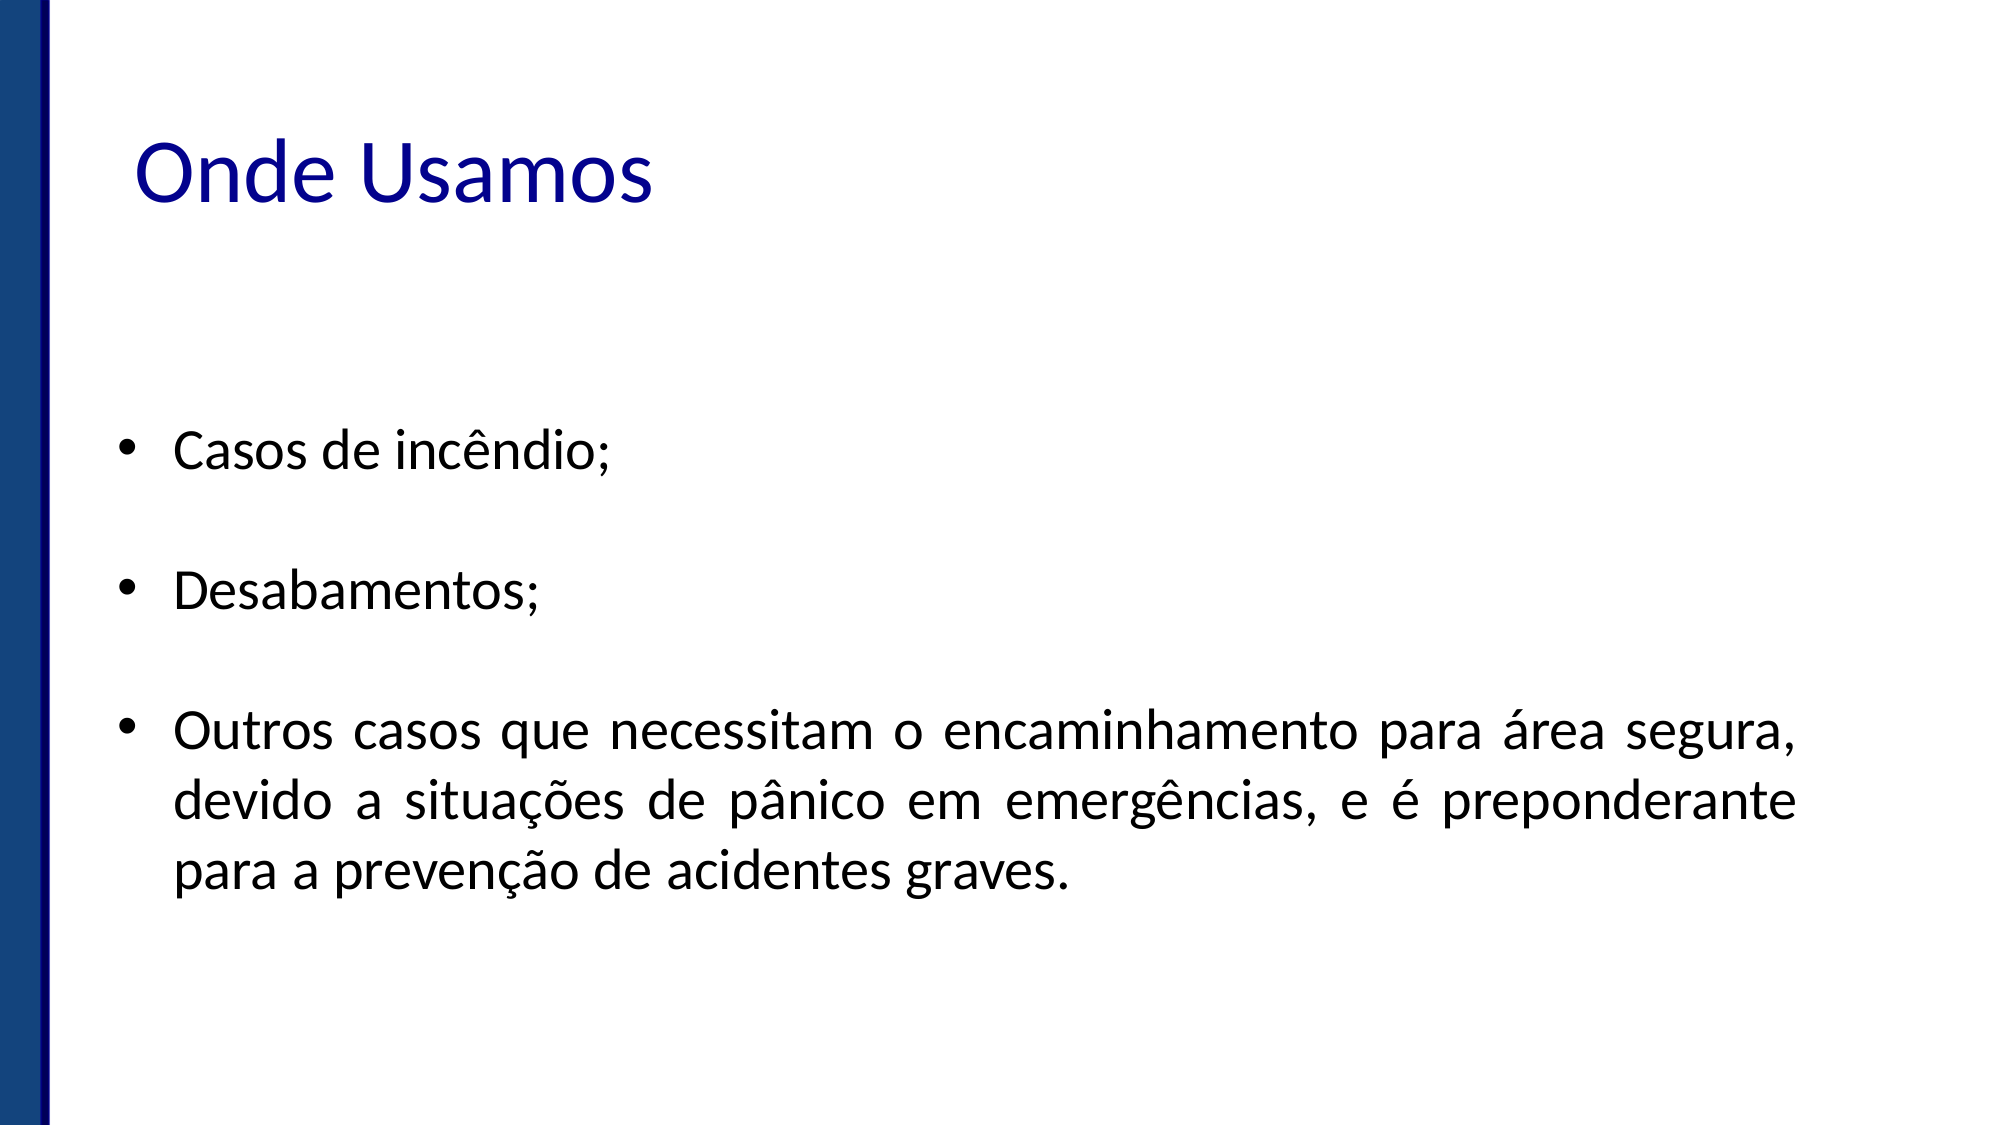

# Onde Usamos
Casos de incêndio;

Desabamentos;

Outros casos que necessitam o encaminhamento para área segura, devido a situações de pânico em emergências, e é preponderante para a prevenção de acidentes graves.